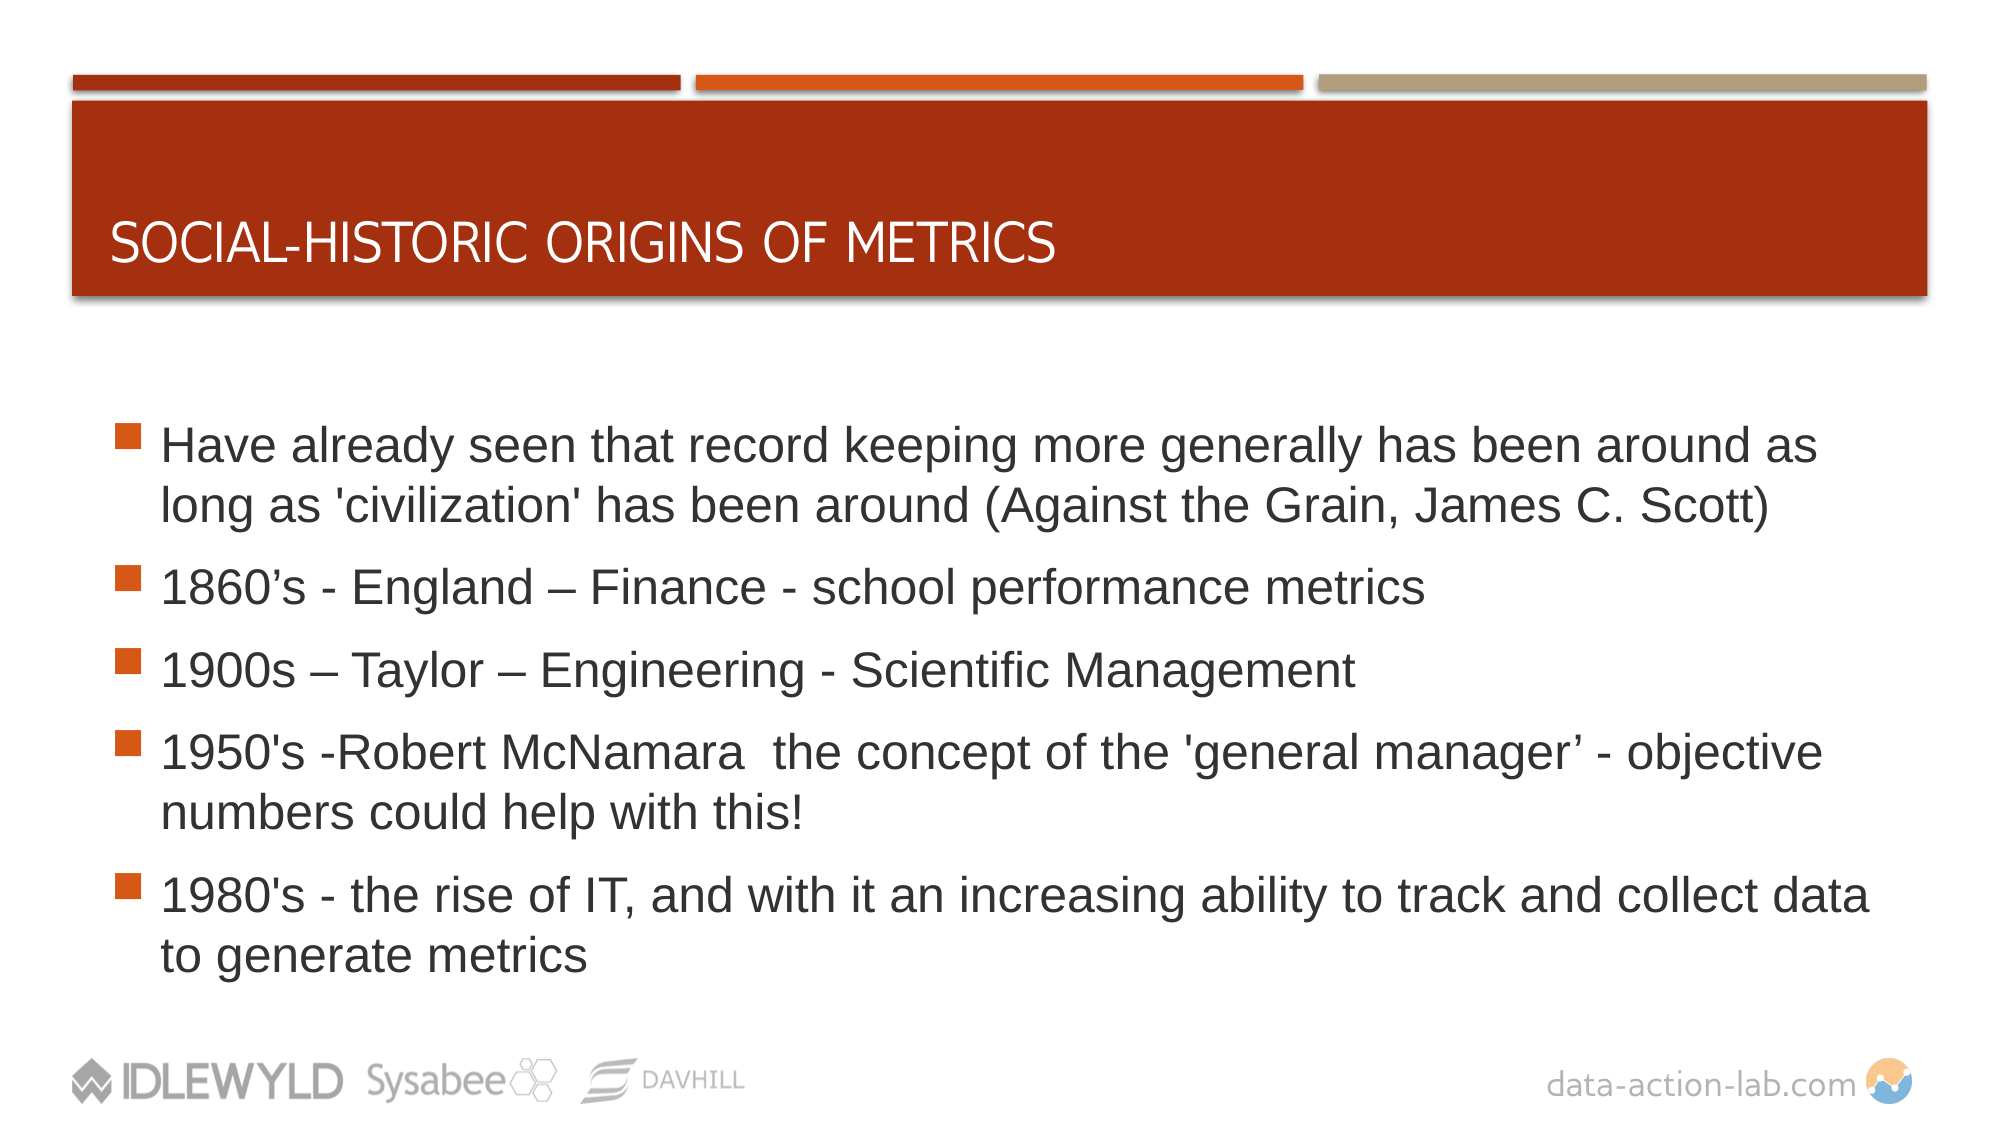

# Social-Historic Origins of Metrics
Have already seen that record keeping more generally has been around as long as 'civilization' has been around (Against the Grain, James C. Scott)
1860’s - England – Finance - school performance metrics
1900s – Taylor – Engineering - Scientific Management
1950's -Robert McNamara  the concept of the 'general manager’ - objective numbers could help with this!
1980's - the rise of IT, and with it an increasing ability to track and collect data to generate metrics